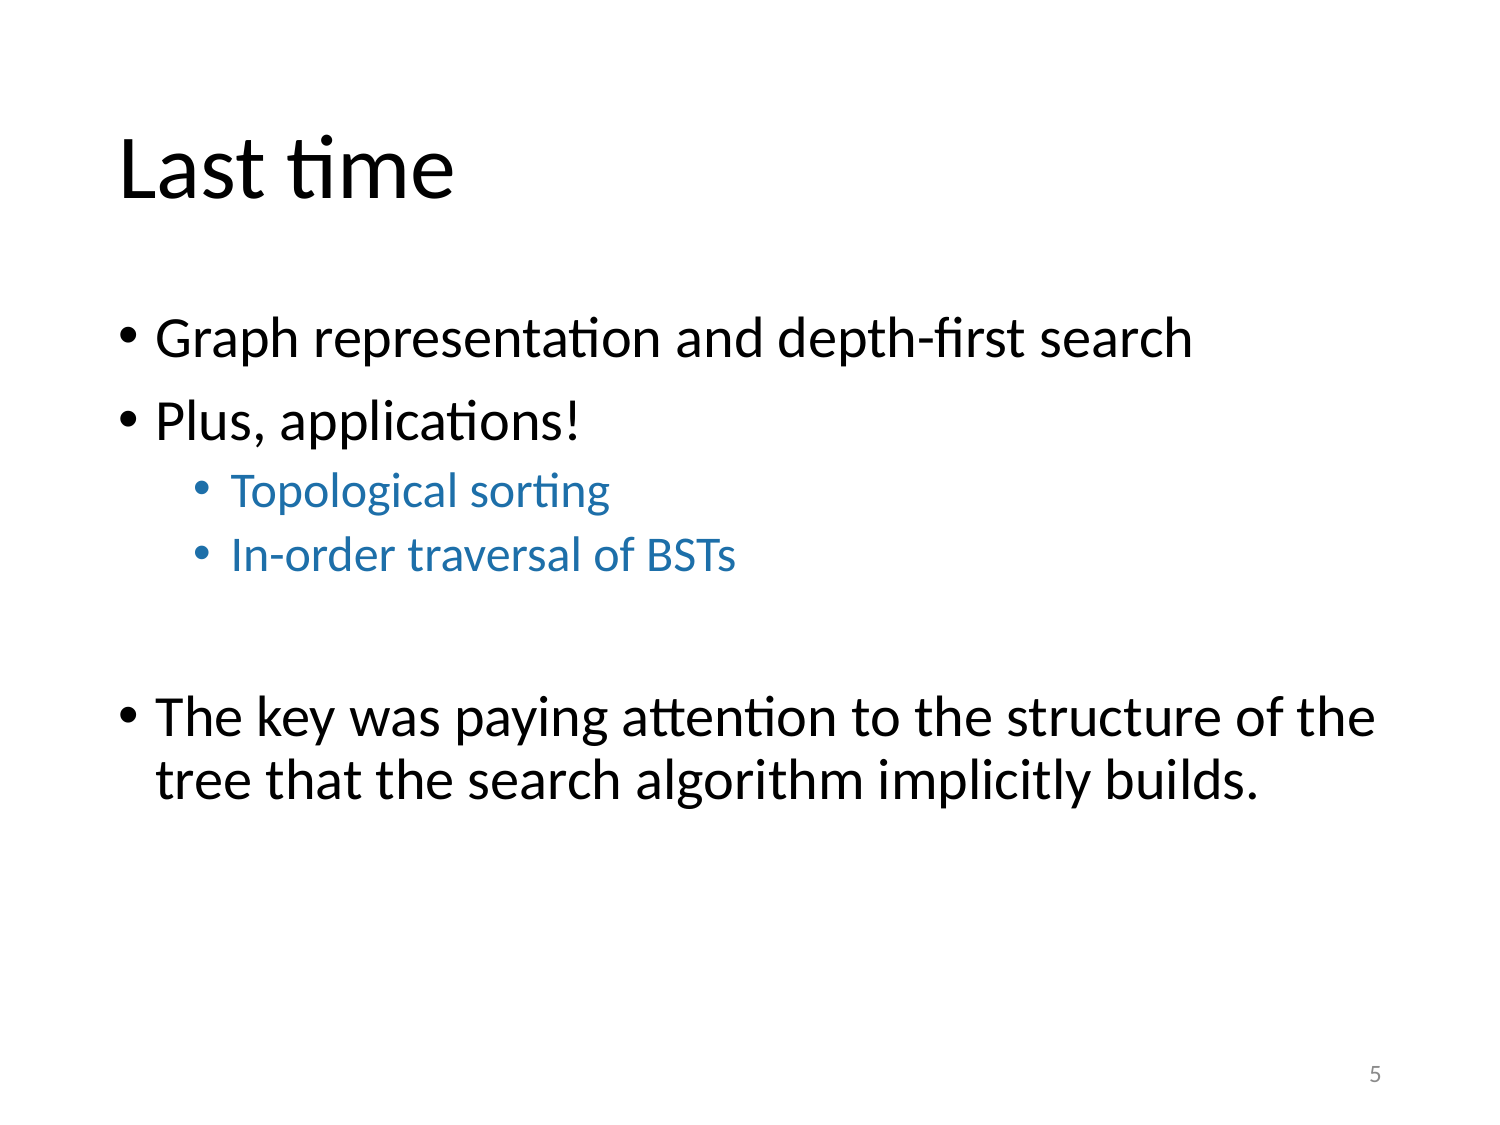

# Last time
Graph representation and depth-first search
Plus, applications!
Topological sorting
In-order traversal of BSTs

The key was paying attention to the structure of the tree that the search algorithm implicitly builds.
5